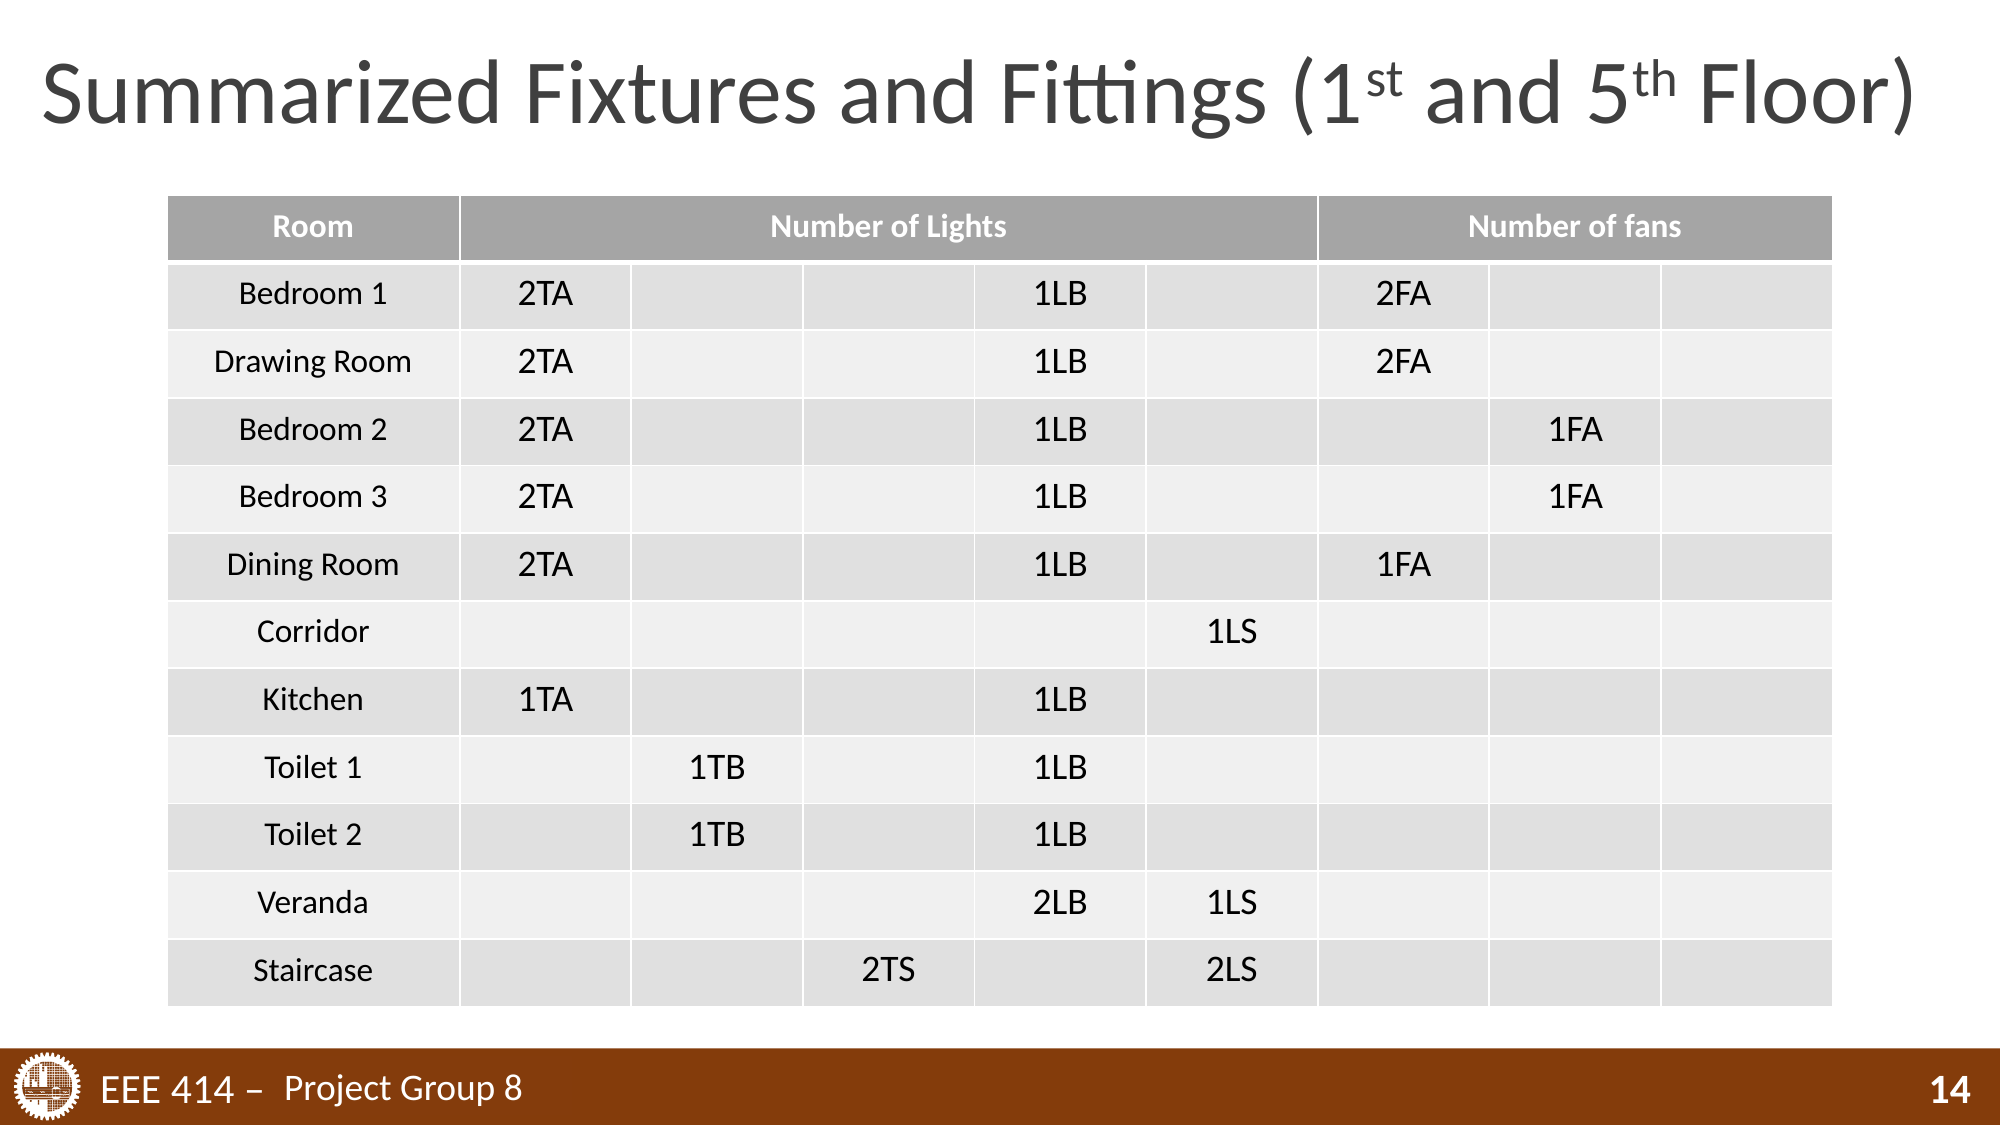

# Summarized Fixtures and Fittings (1st and 5th Floor)
| Room | Number of Lights |  |  |  |  | Number of fans |  |  |
| --- | --- | --- | --- | --- | --- | --- | --- | --- |
| Bedroom 1 | 2TA |  |  | 1LB |  | 2FA |  |  |
| Drawing Room | 2TA |  |  | 1LB |  | 2FA |  |  |
| Bedroom 2 | 2TA |  |  | 1LB |  |  | 1FA |  |
| Bedroom 3 | 2TA |  |  | 1LB |  |  | 1FA |  |
| Dining Room | 2TA |  |  | 1LB |  | 1FA |  |  |
| Corridor |  |  |  |  | 1LS |  |  |  |
| Kitchen | 1TA |  |  | 1LB |  |  |  |  |
| Toilet 1 |  | 1TB |  | 1LB |  |  |  |  |
| Toilet 2 |  | 1TB |  | 1LB |  |  |  |  |
| Veranda |  |  |  | 2LB | 1LS |  |  |  |
| Staircase |  |  | 2TS |  | 2LS |  |  |  |
Project Group 8
14